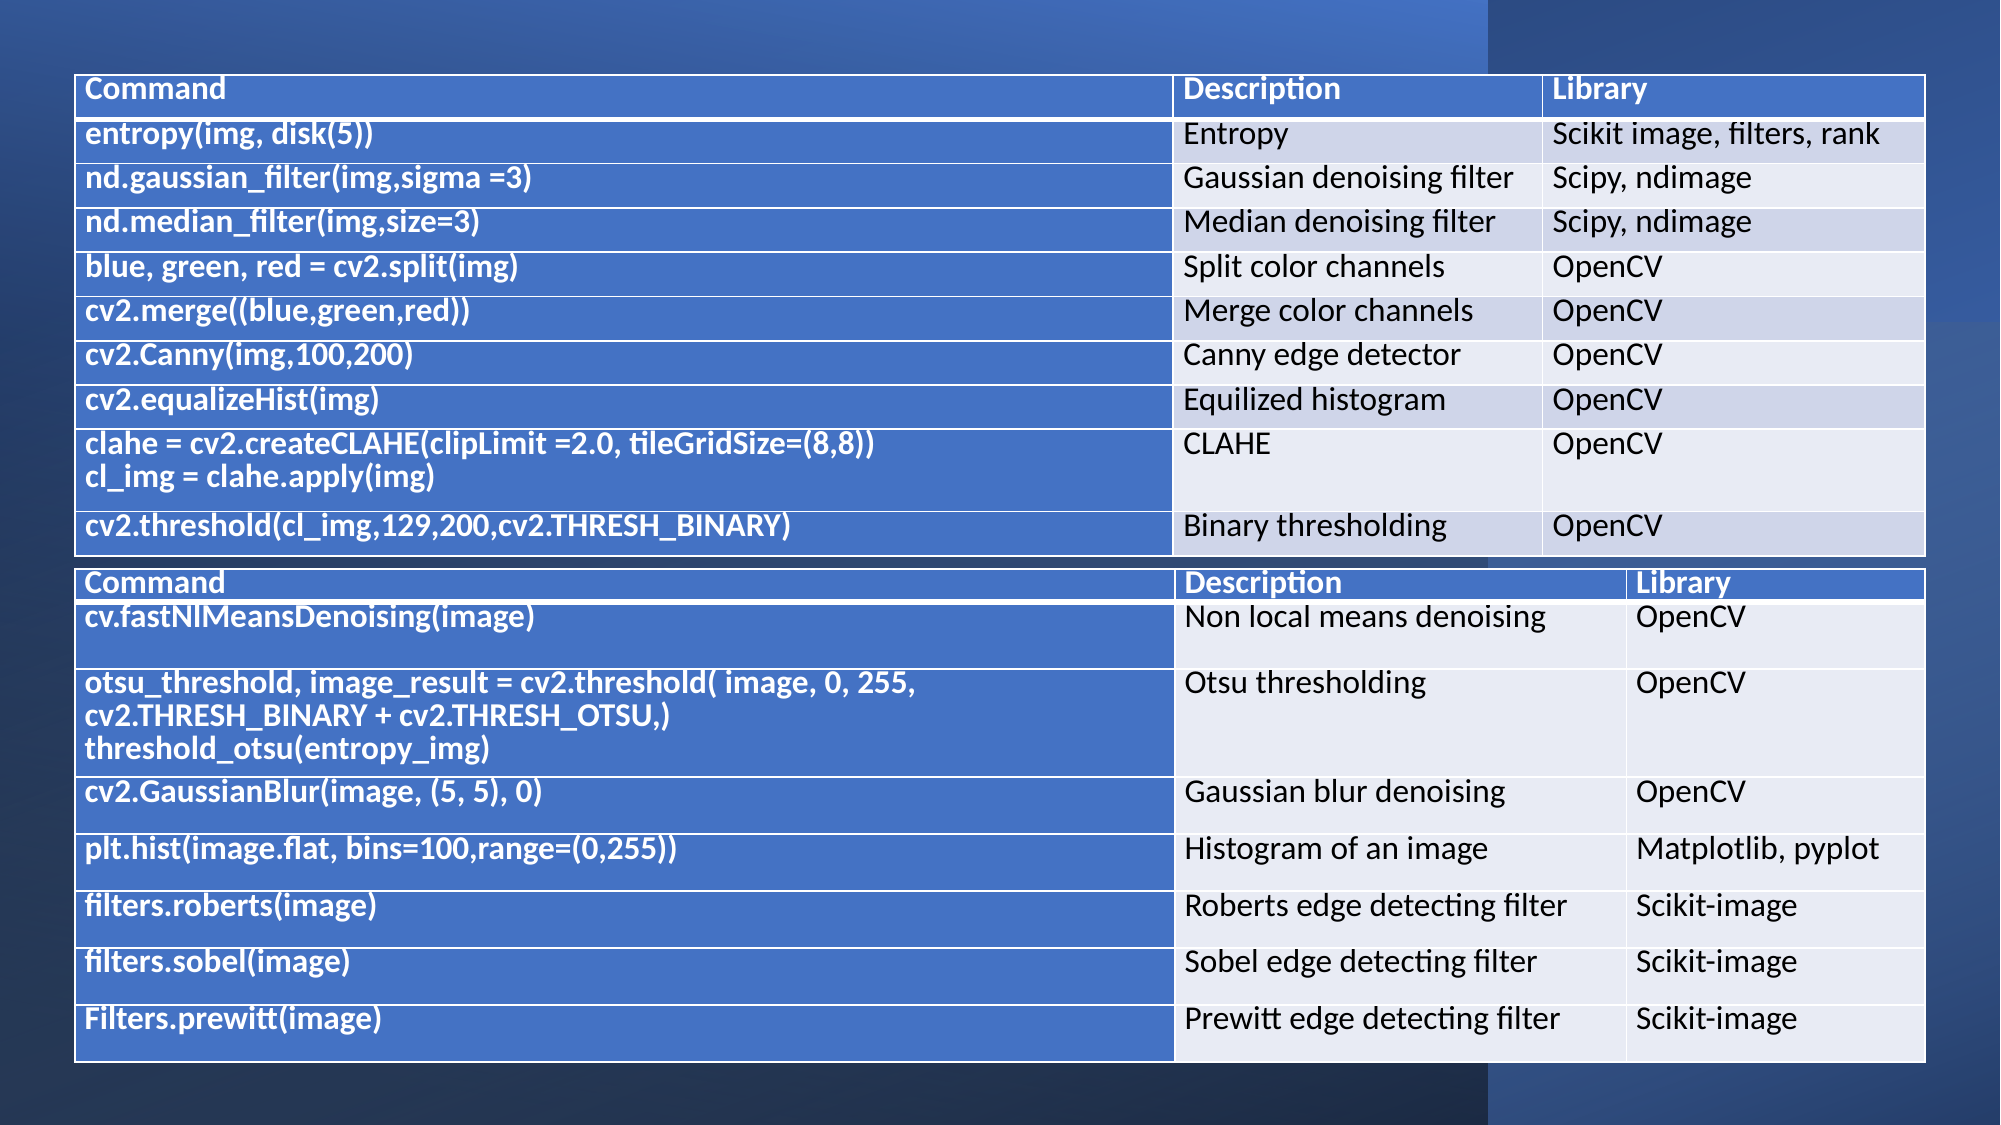

| Command | Description | Library |
| --- | --- | --- |
| entropy(img, disk(5)) | Entropy | Scikit image, filters, rank |
| nd.gaussian\_filter(img,sigma =3) | Gaussian denoising filter | Scipy, ndimage |
| nd.median\_filter(img,size=3) | Median denoising filter | Scipy, ndimage |
| blue, green, red = cv2.split(img) | Split color channels | OpenCV |
| cv2.merge((blue,green,red)) | Merge color channels | OpenCV |
| cv2.Canny(img,100,200) | Canny edge detector | OpenCV |
| cv2.equalizeHist(img) | Equilized histogram | OpenCV |
| clahe = cv2.createCLAHE(clipLimit =2.0, tileGridSize=(8,8)) cl\_img = clahe.apply(img) | CLAHE | OpenCV |
| cv2.threshold(cl\_img,129,200,cv2.THRESH\_BINARY) | Binary thresholding | OpenCV |
| Command | Description | Library |
| --- | --- | --- |
| cv.fastNlMeansDenoising(image) | Non local means denoising | OpenCV |
| otsu\_threshold, image\_result = cv2.threshold( image, 0, 255, cv2.THRESH\_BINARY + cv2.THRESH\_OTSU,) threshold\_otsu(entropy\_img) | Otsu thresholding | OpenCV |
| cv2.GaussianBlur(image, (5, 5), 0) | Gaussian blur denoising | OpenCV |
| plt.hist(image.flat, bins=100,range=(0,255)) | Histogram of an image | Matplotlib, pyplot |
| filters.roberts(image) | Roberts edge detecting filter | Scikit-image |
| filters.sobel(image) | Sobel edge detecting filter | Scikit-image |
| Filters.prewitt(image) | Prewitt edge detecting filter | Scikit-image |